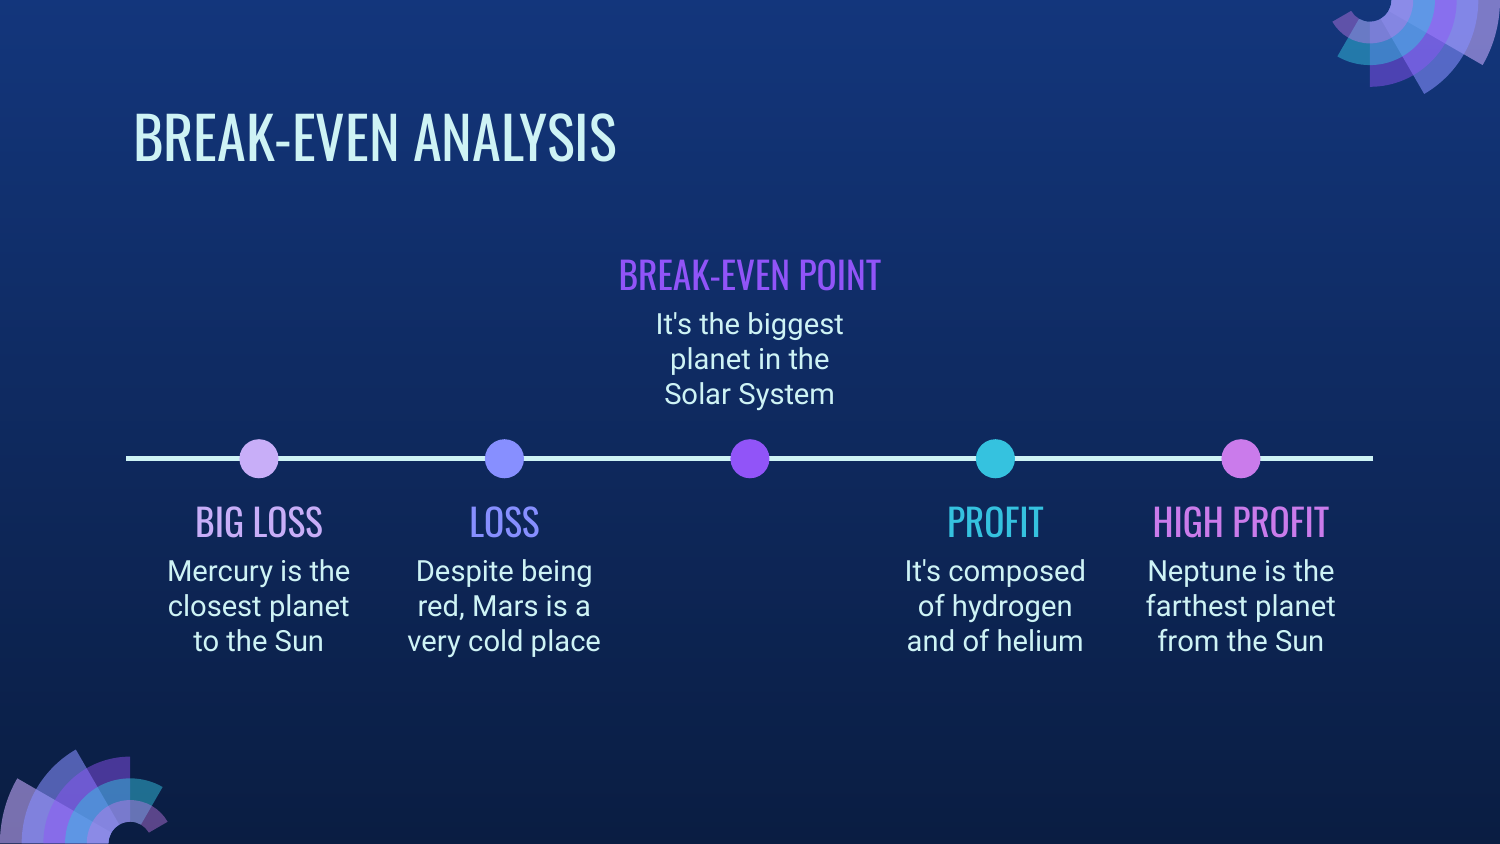

# BREAK-EVEN ANALYSIS
BREAK-EVEN POINT
It's the biggest planet in the Solar System

BIG LOSS
LOSS
PROFIT
HIGH PROFIT
Mercury is the closest planet to the Sun
Despite being red, Mars is a very cold place
It's composed of hydrogen and of helium
Neptune is the farthest planet from the Sun